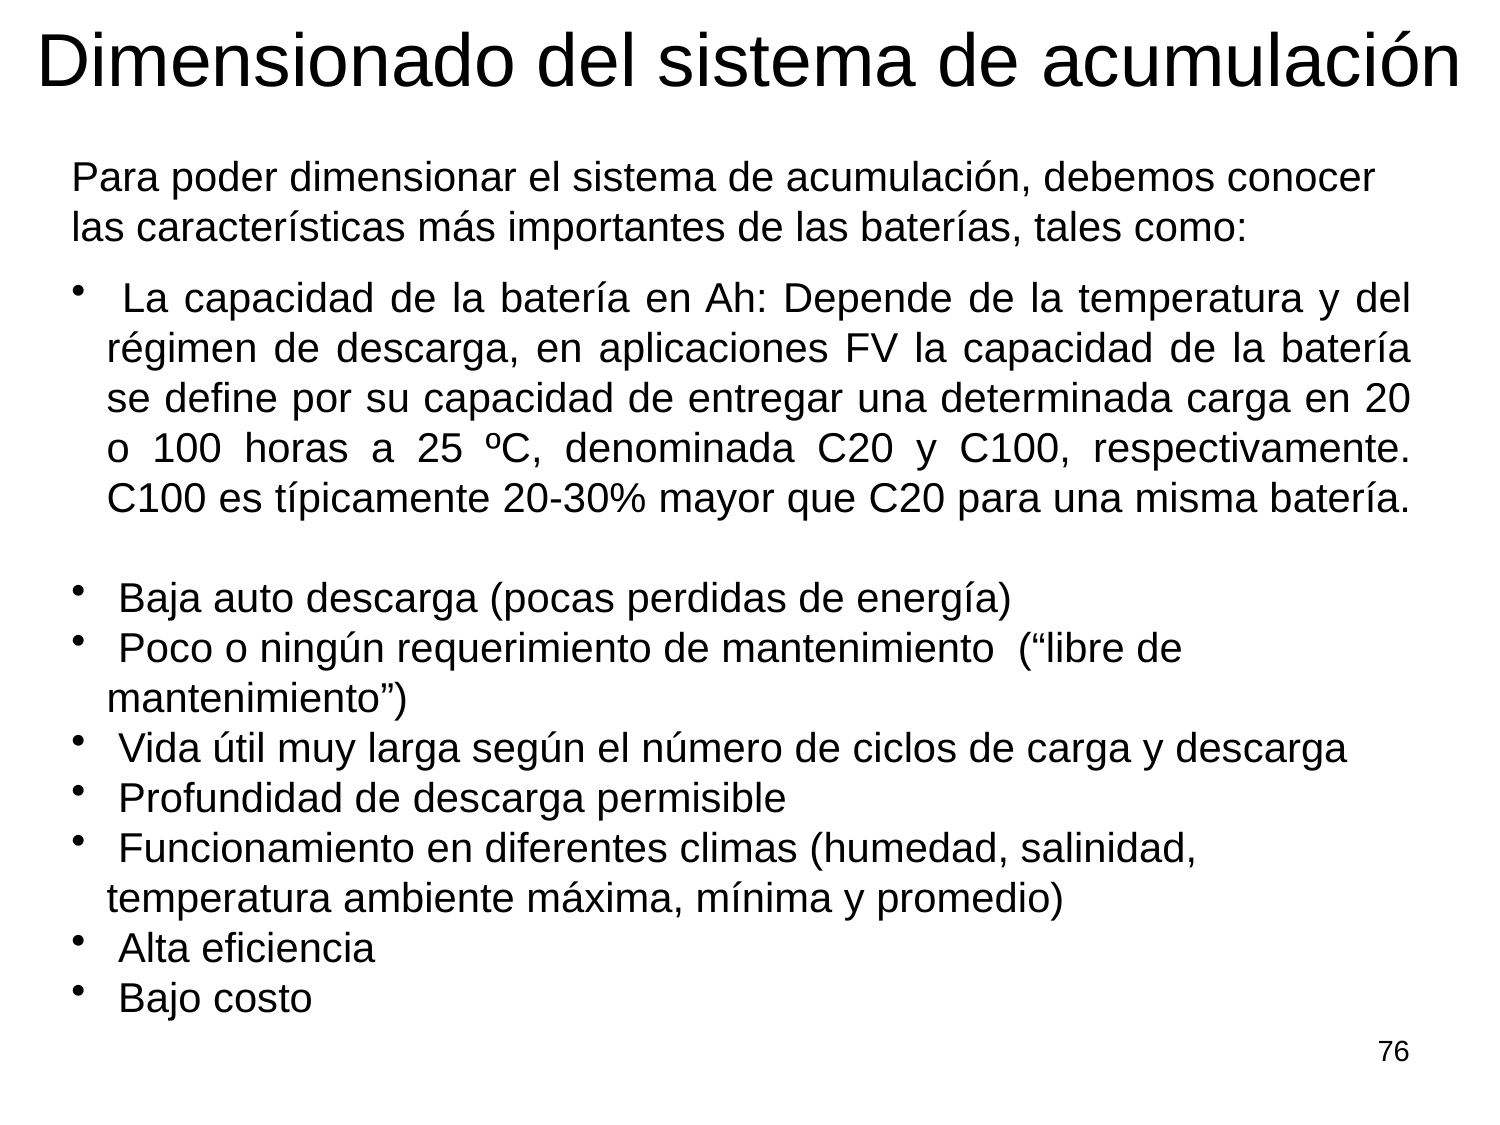

# Dimensionado del sistema de acumulación
Para poder dimensionar el sistema de acumulación, debemos conocer las características más importantes de las baterías, tales como:
 La capacidad de la batería en Ah: Depende de la temperatura y del régimen de descarga, en aplicaciones FV la capacidad de la batería se define por su capacidad de entregar una determinada carga en 20 o 100 horas a 25 ºC, denominada C20 y C100, respectivamente. C100 es típicamente 20-30% mayor que C20 para una misma batería.
 Baja auto descarga (pocas perdidas de energía)
 Poco o ningún requerimiento de mantenimiento  (“libre de mantenimiento”)
 Vida útil muy larga según el número de ciclos de carga y descarga
 Profundidad de descarga permisible
 Funcionamiento en diferentes climas (humedad, salinidad, temperatura ambiente máxima, mínima y promedio)
 Alta eficiencia
 Bajo costo
76